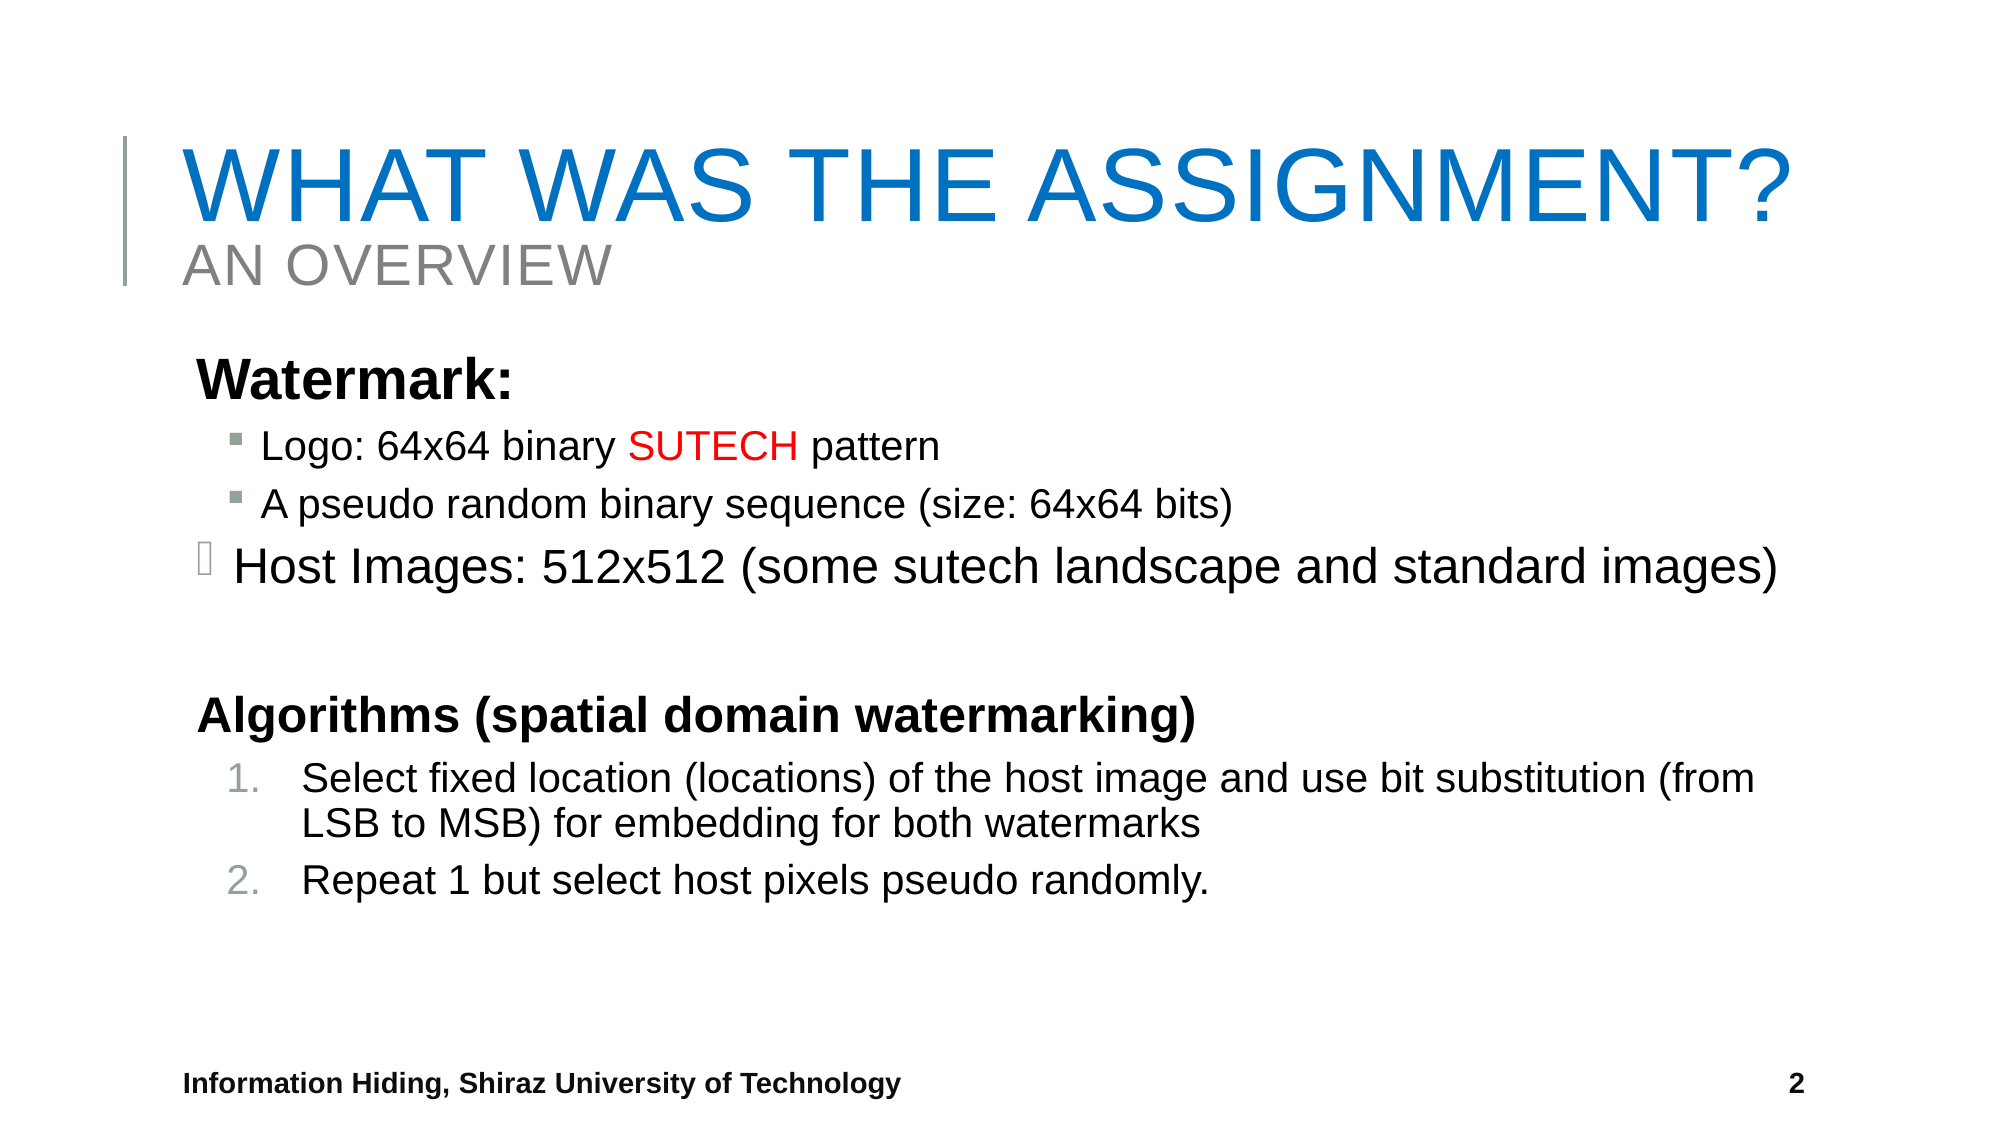

# What was the assignment? An overview
Watermark:
 Logo: 64x64 binary SUTECH pattern
 A pseudo random binary sequence (size: 64x64 bits)
 Host Images: 512x512 (some sutech landscape and standard images)

Algorithms (spatial domain watermarking)
Select fixed location (locations) of the host image and use bit substitution (from LSB to MSB) for embedding for both watermarks
Repeat 1 but select host pixels pseudo randomly.

Information Hiding, Shiraz University of Technology
2